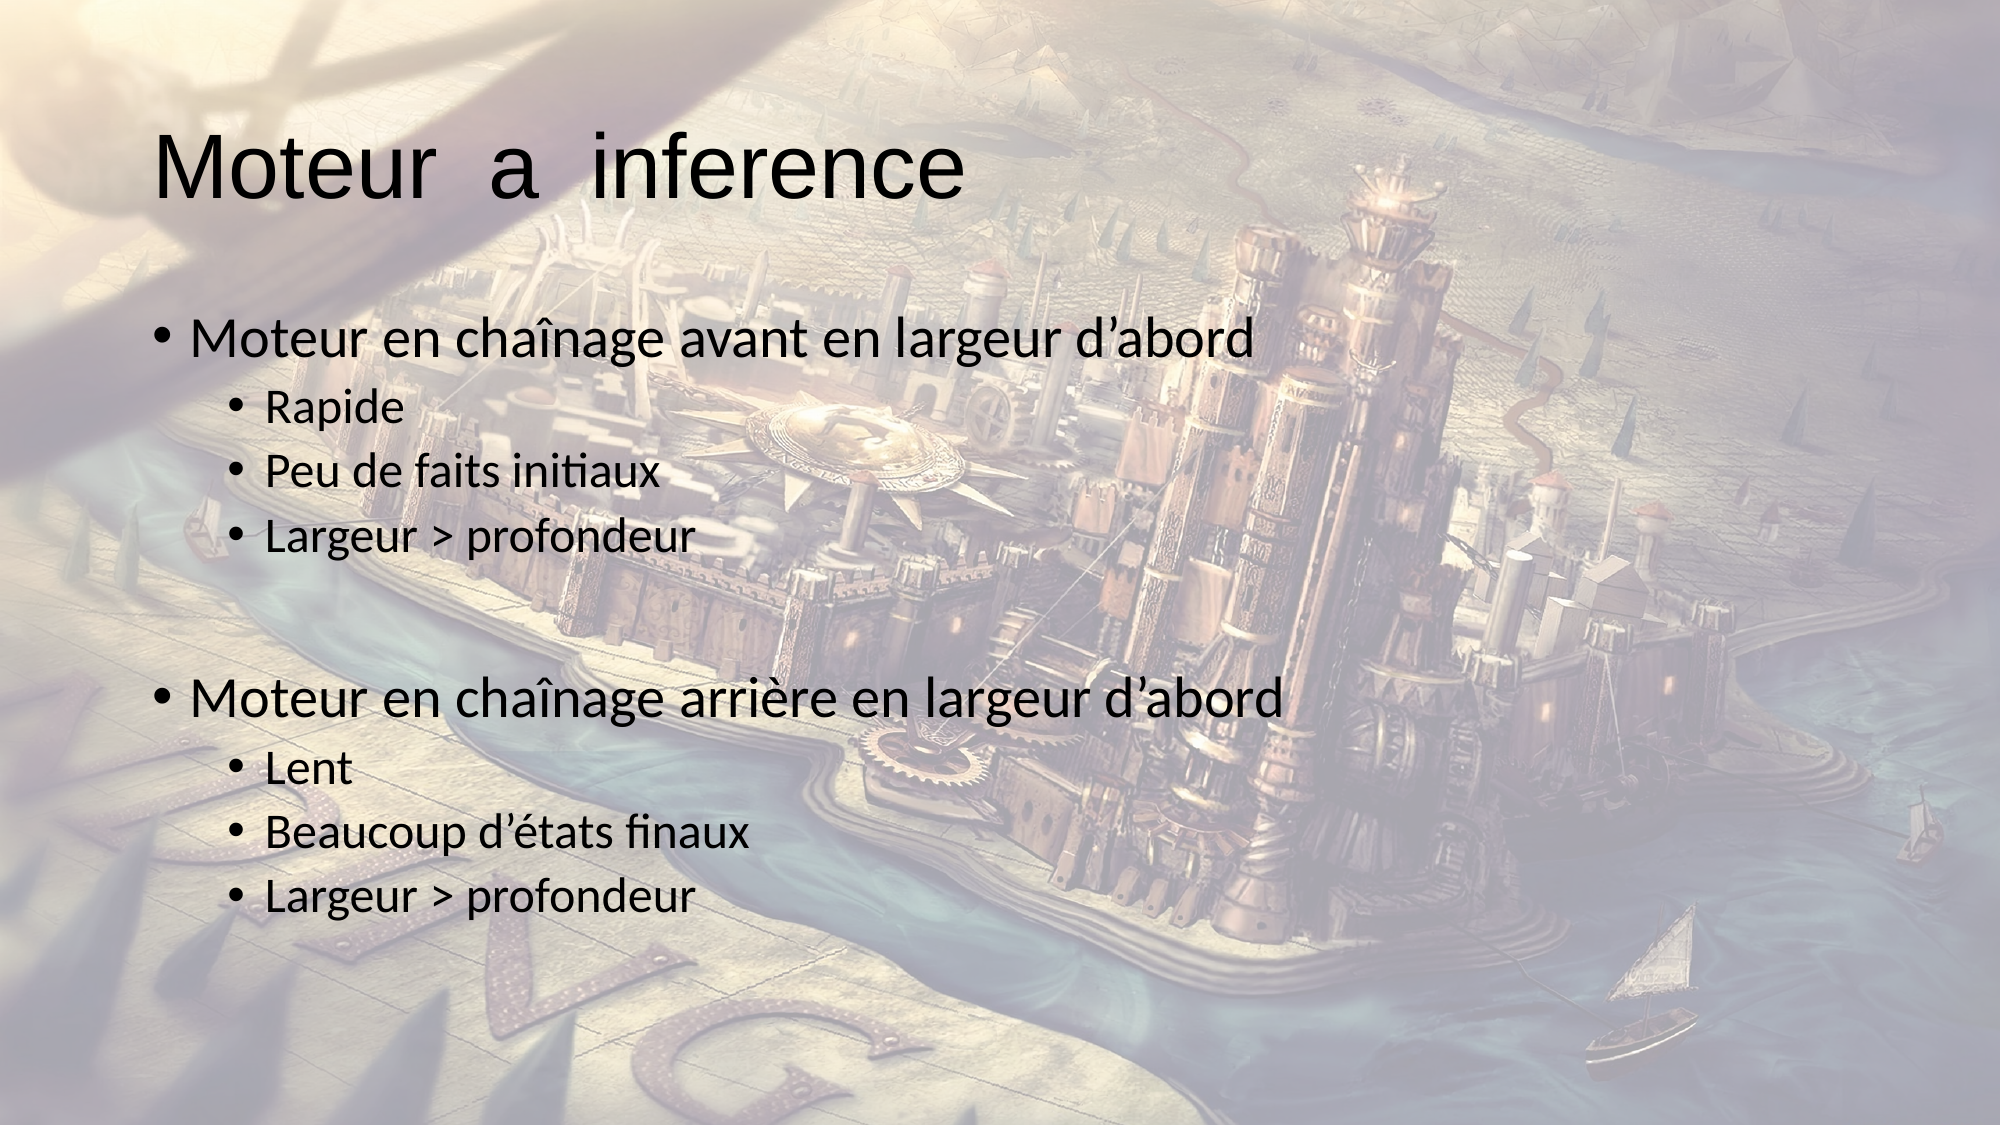

# Moteur  a  inference
Moteur en chaînage avant en largeur d’abord
Rapide
Peu de faits initiaux
Largeur > profondeur

Moteur en chaînage arrière en largeur d’abord
Lent
Beaucoup d’états finaux
Largeur > profondeur